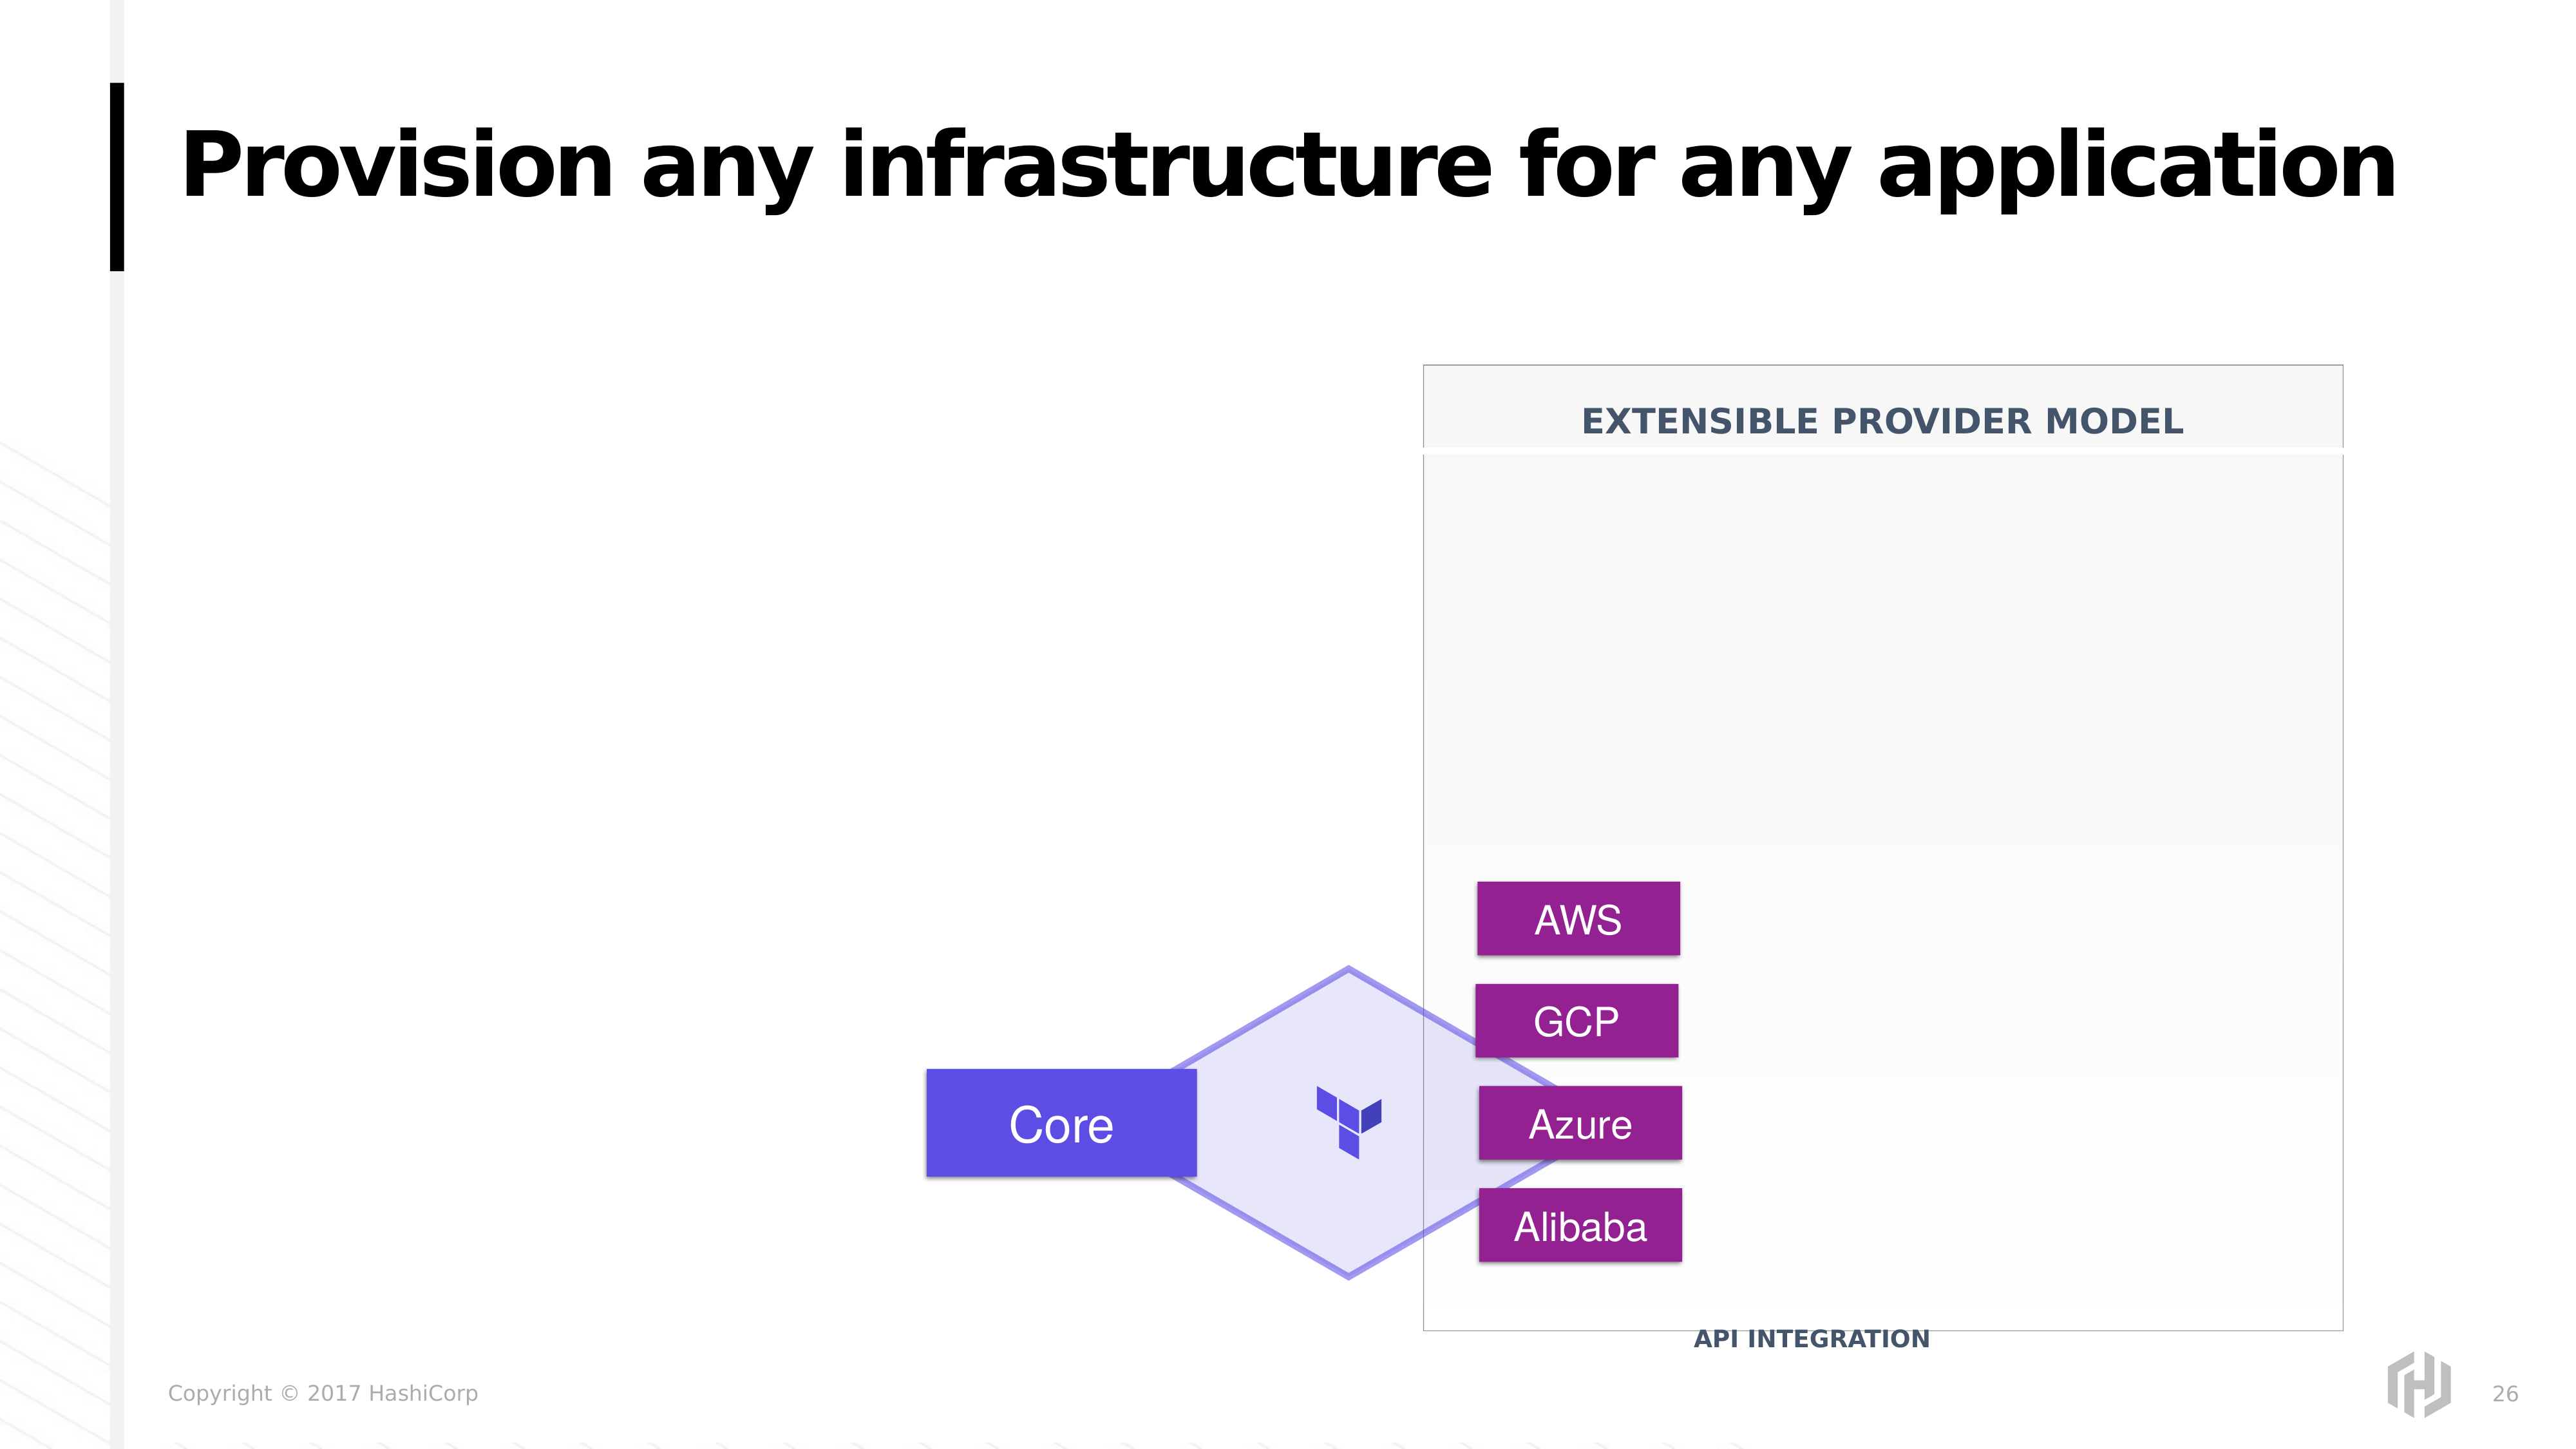

# Provision any infrastructure for any application

Extensible provider model

AWS

GCP

Core

Azure

Alibaba
API Integration
26